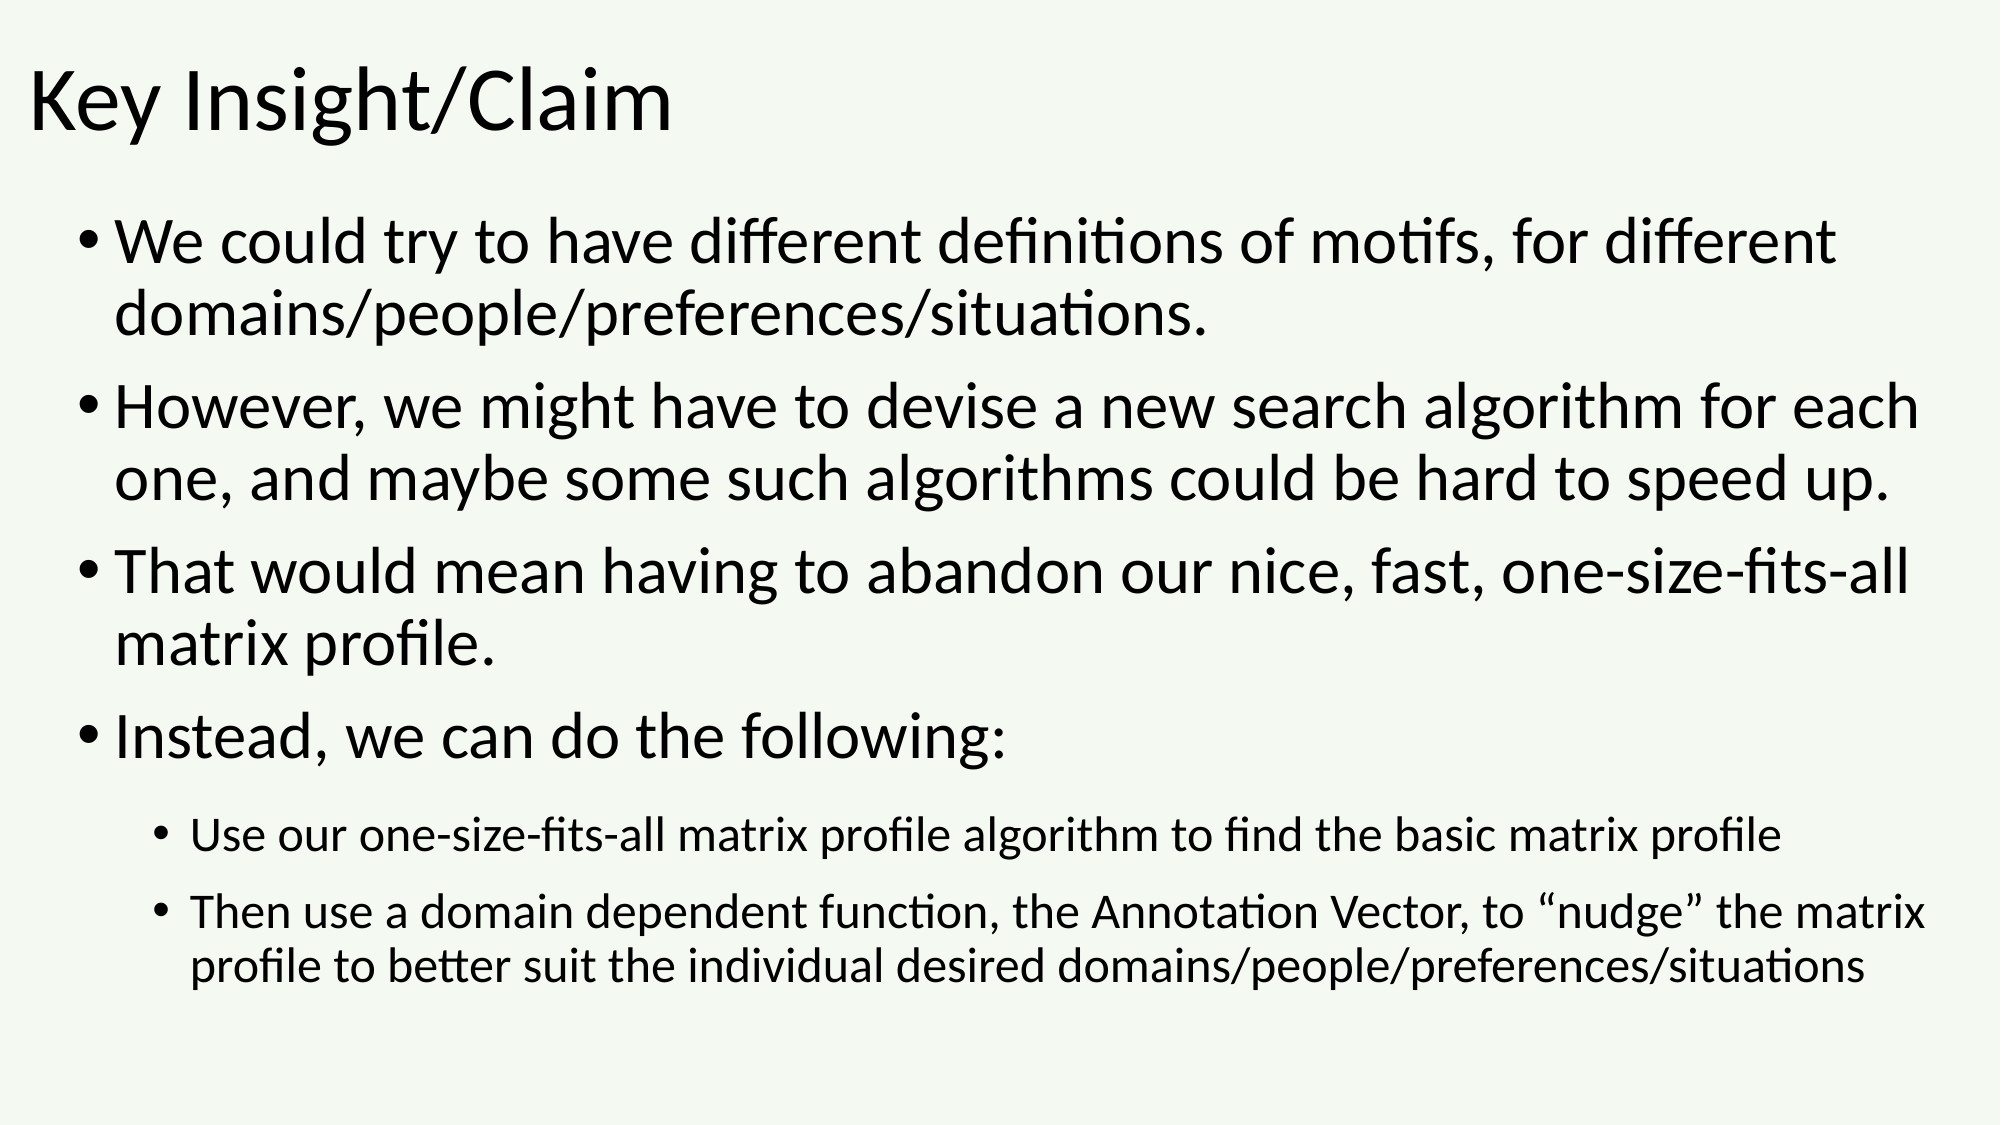

# Key Insight/Claim
We could try to have different definitions of motifs, for different domains/people/preferences/situations.
However, we might have to devise a new search algorithm for each one, and maybe some such algorithms could be hard to speed up.
That would mean having to abandon our nice, fast, one-size-fits-all matrix profile.
Instead, we can do the following:
Use our one-size-fits-all matrix profile algorithm to find the basic matrix profile
Then use a domain dependent function, the Annotation Vector, to “nudge” the matrix profile to better suit the individual desired domains/people/preferences/situations